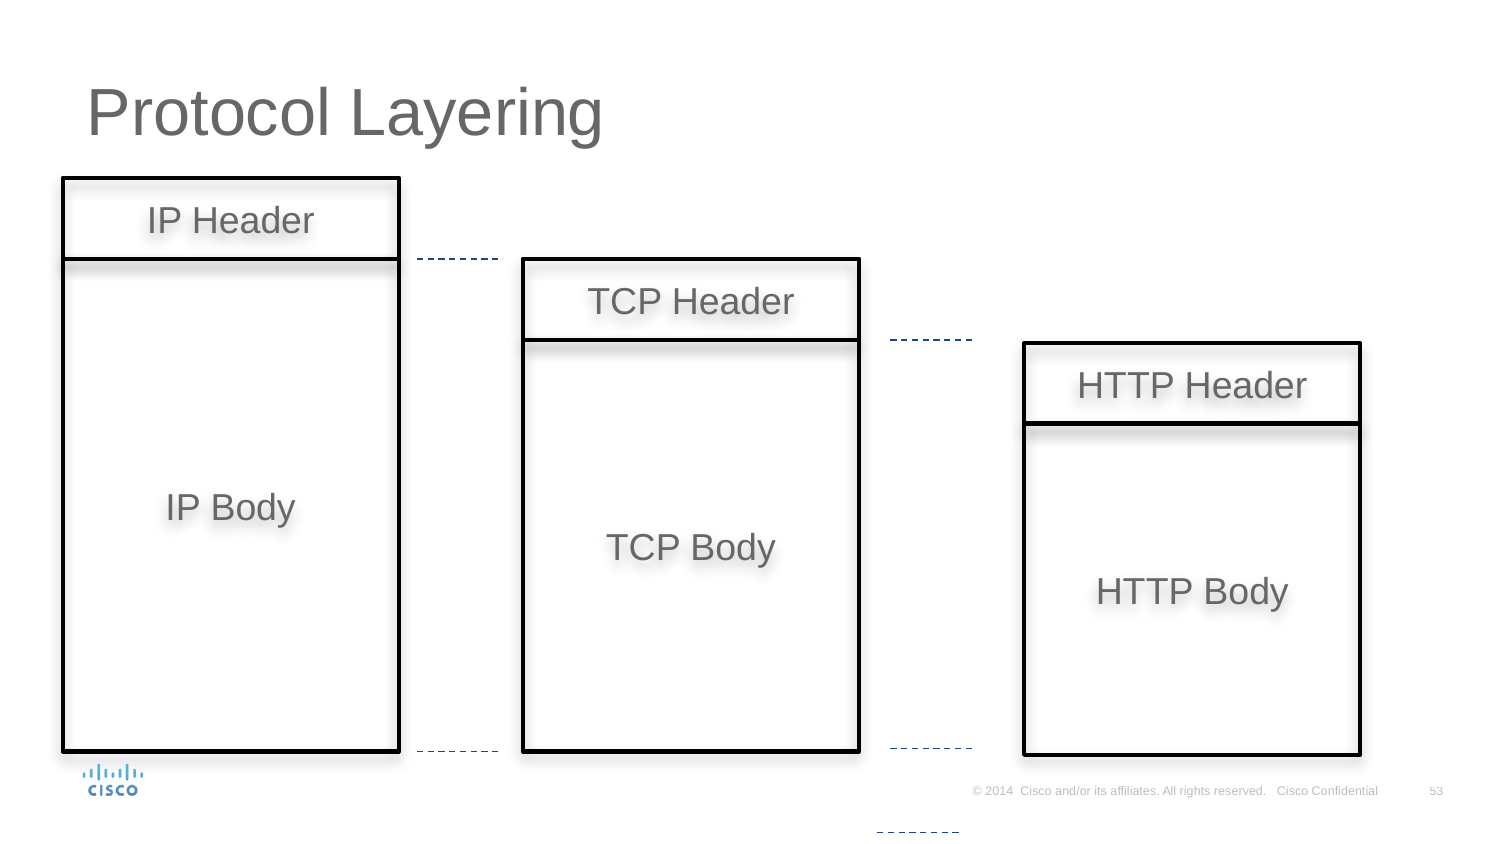

# Protocol Layering
IP Header
IP Body
TCP Header
TCP Body
HTTP Header
HTTP Body